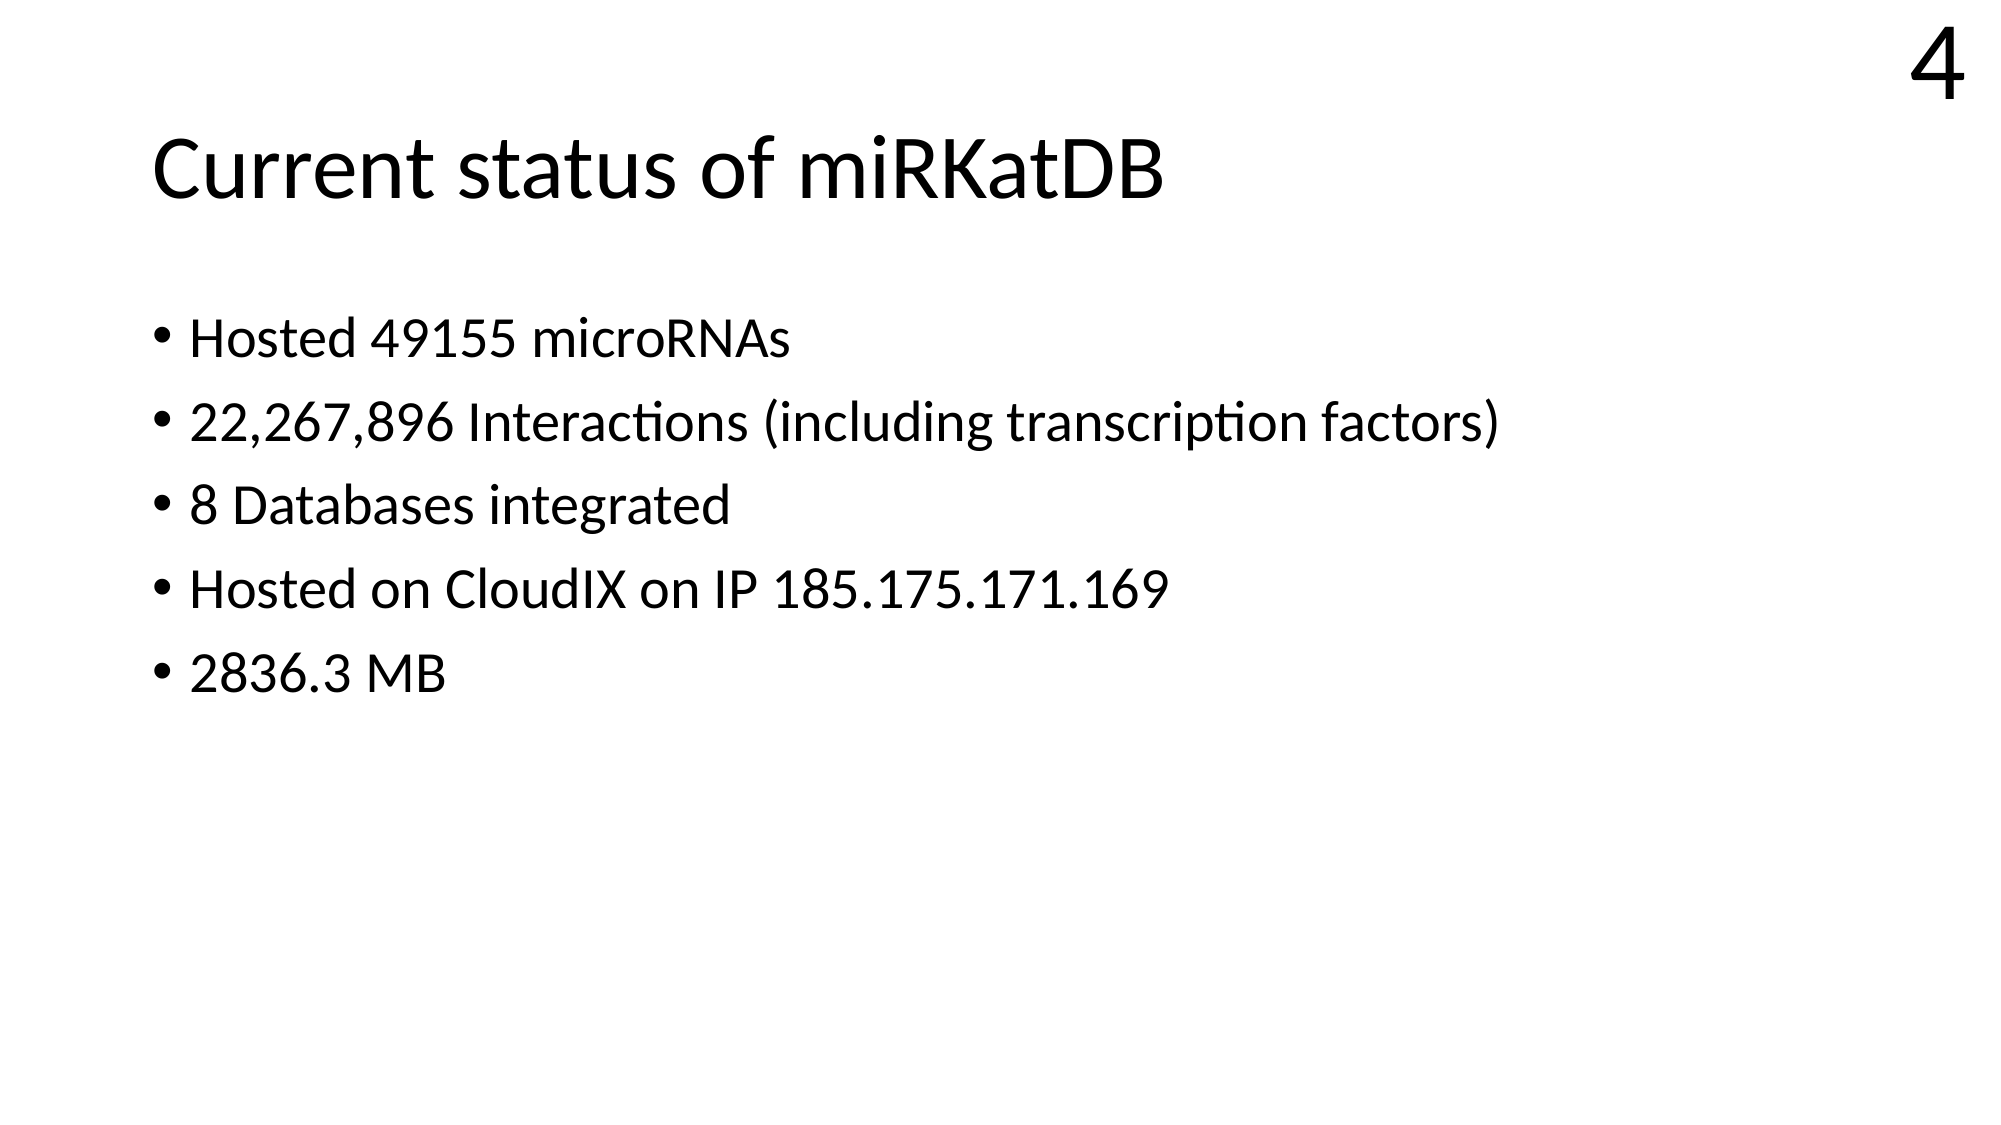

4
# Current status of miRKatDB
Hosted 49155 microRNAs
22,267,896 Interactions (including transcription factors)
8 Databases integrated
Hosted on CloudIX on IP 185.175.171.169
2836.3 MB